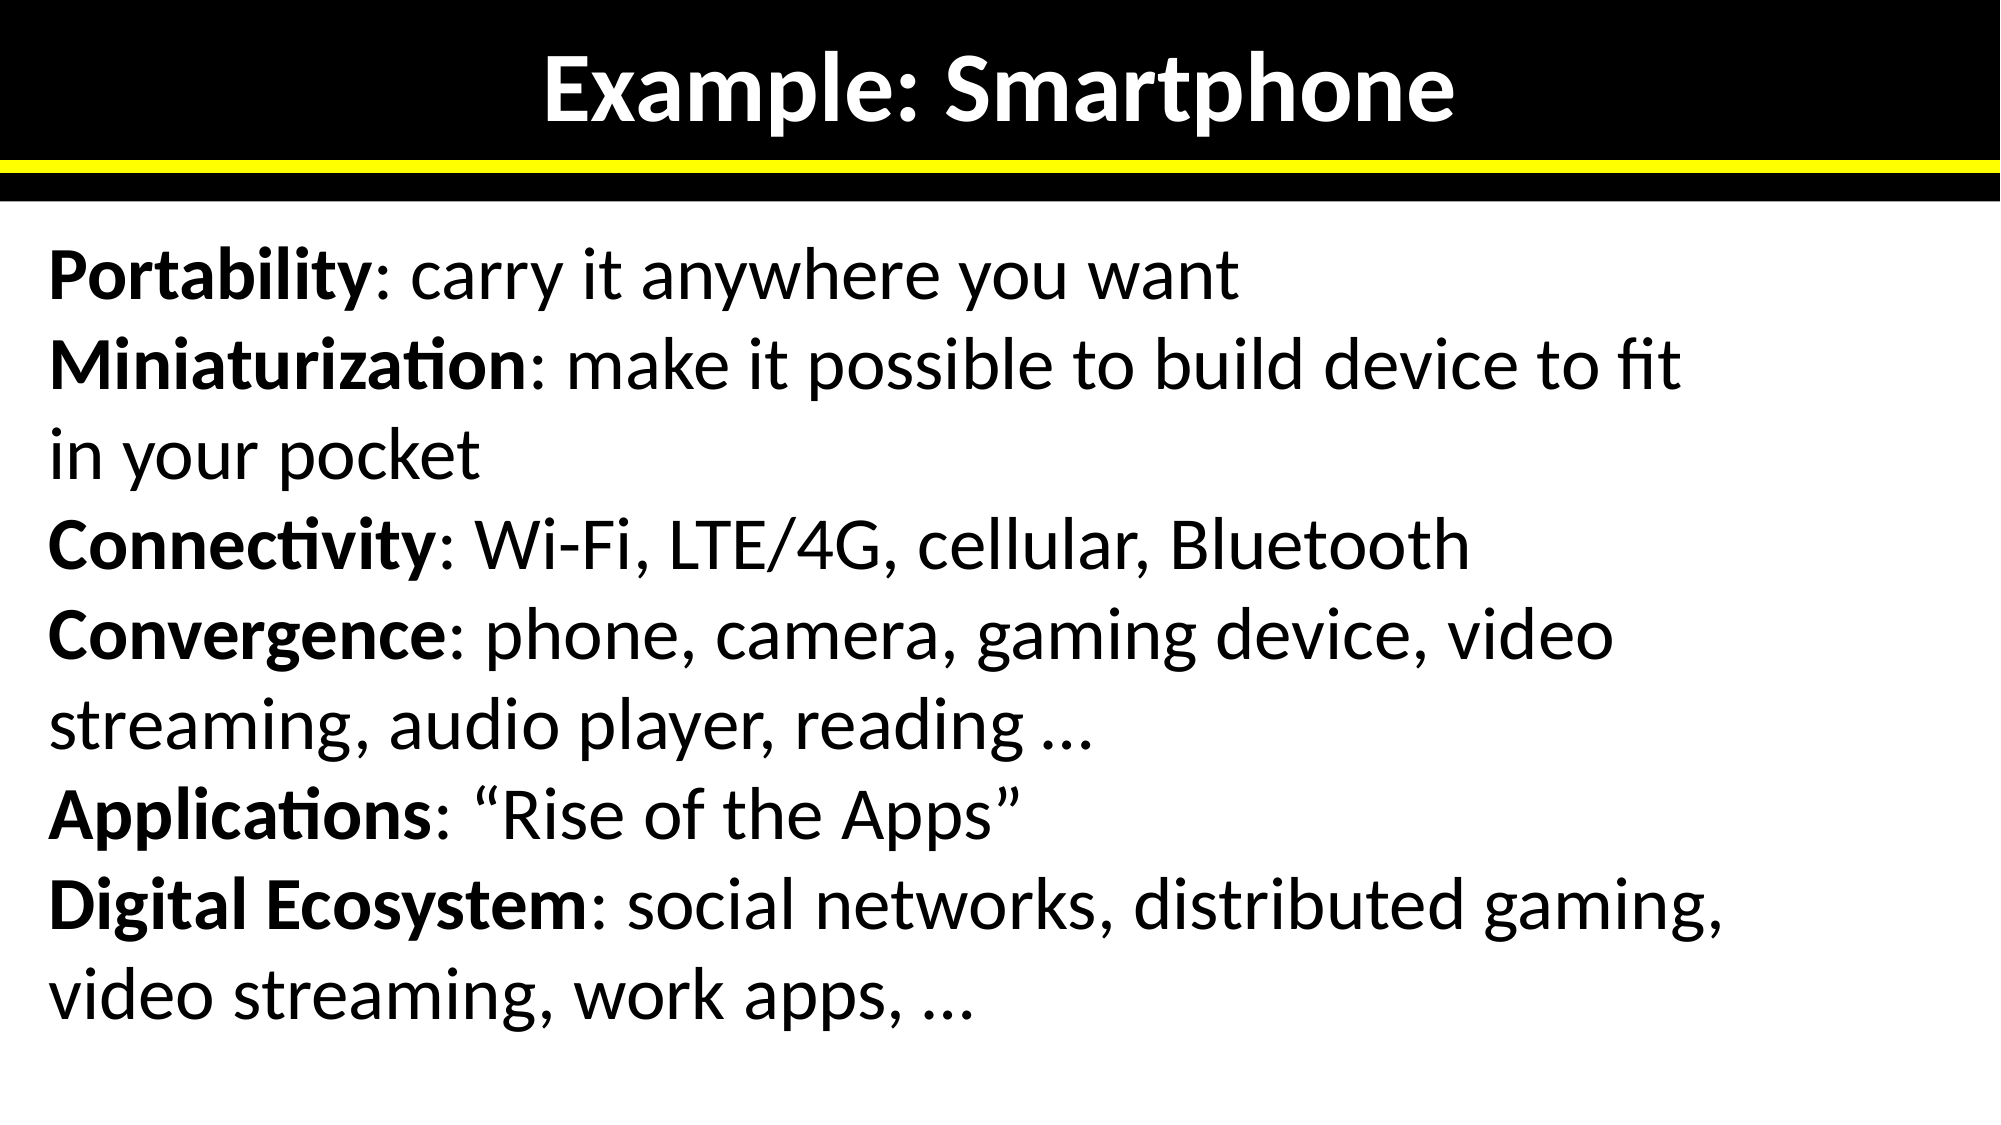

Mobile Computing
Example: Smartphone
Portability: carry it anywhere you want
Miniaturization: make it possible to build device to fit in your pocket
Connectivity: Wi-Fi, LTE/4G, cellular, Bluetooth
Convergence: phone, camera, gaming device, video streaming, audio player, reading …
Applications: “Rise of the Apps”
Digital Ecosystem: social networks, distributed gaming, video streaming, work apps, …